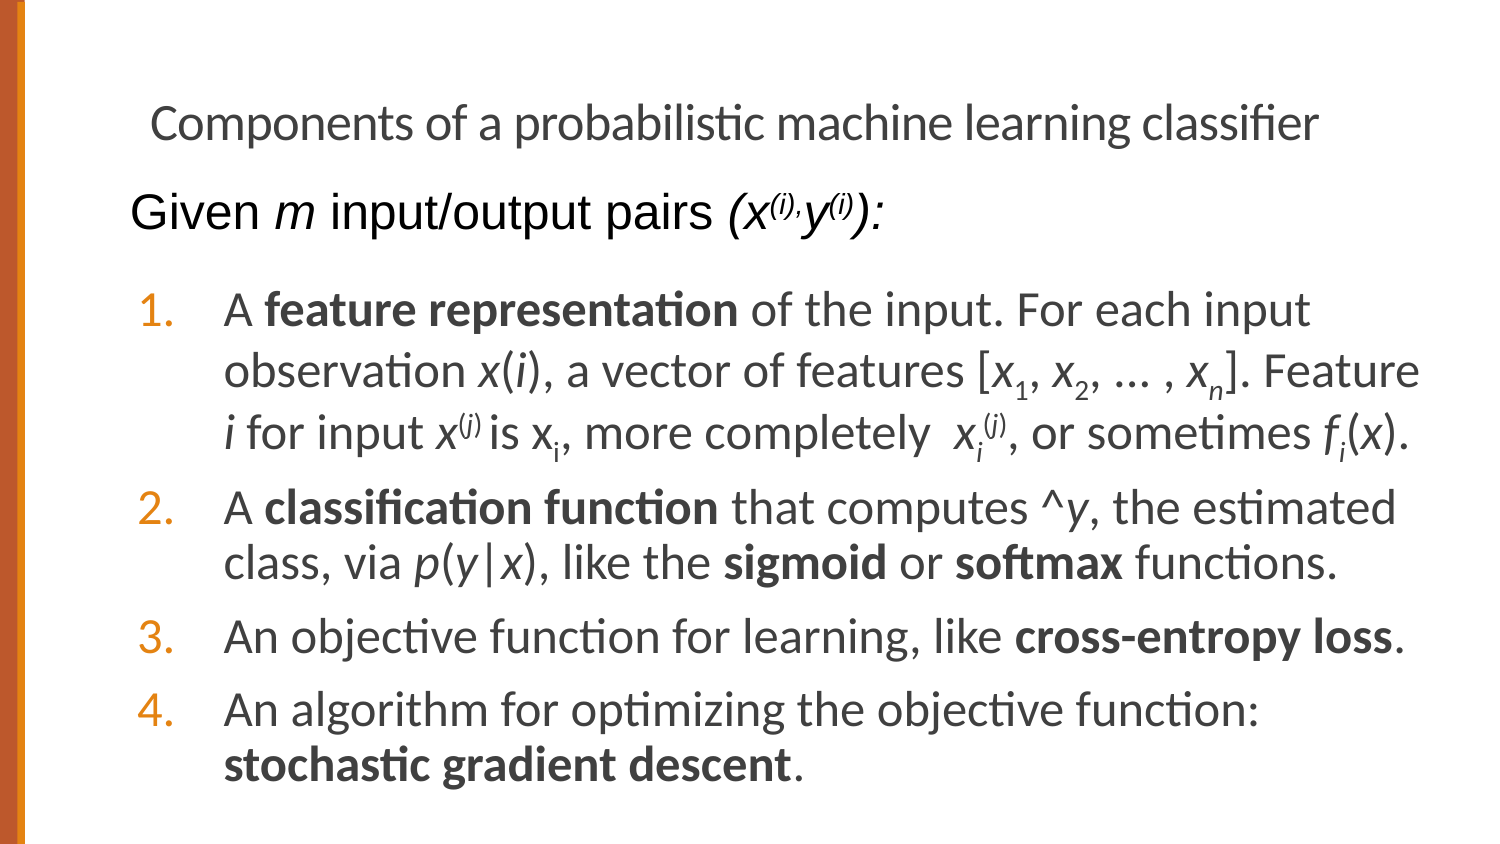

# Components of a probabilistic machine learning classifier
Given m input/output pairs (x(i),y(i)):

A feature representation of the input. For each input observation x(i), a vector of features [x1, x2, ... , xn]. Feature i for input x(j) is xi, more completely  xi(j), or sometimes fi(x).
A classification function that computes ^y, the estimated class, via p(y|x), like the sigmoid or softmax functions.
An objective function for learning, like cross-entropy loss.
An algorithm for optimizing the objective function: stochastic gradient descent.